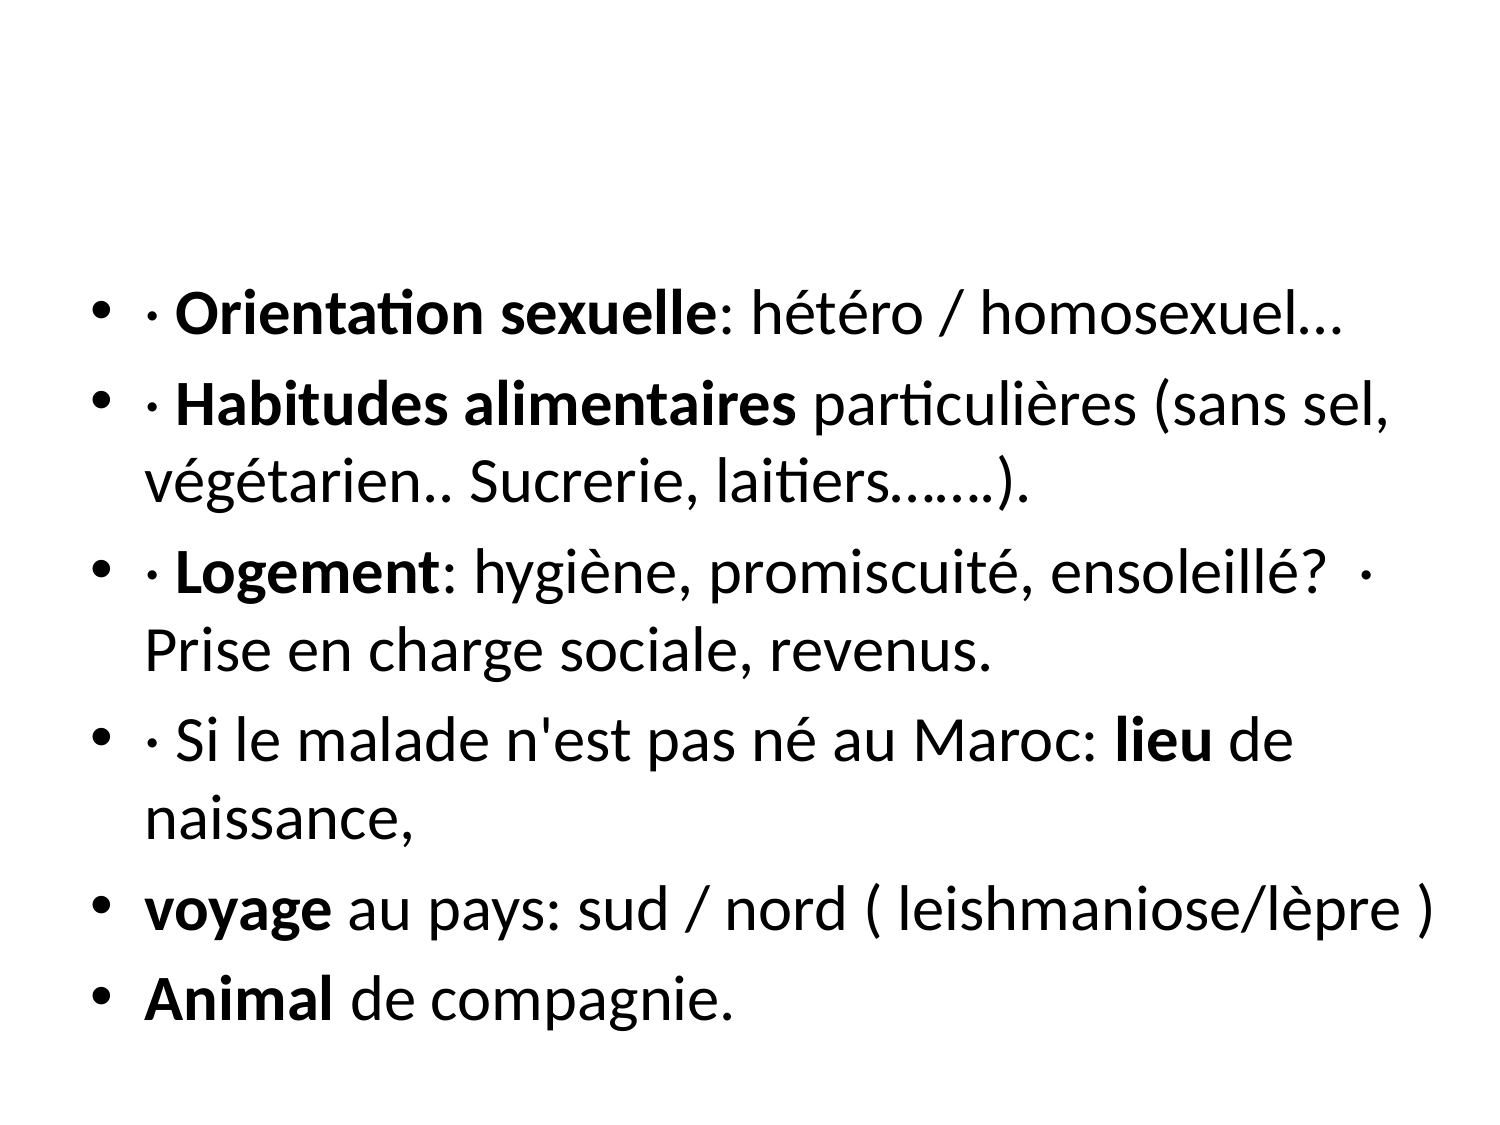

#
· Orientation sexuelle: hétéro / homosexuel…
· Habitudes alimentaires particulières (sans sel, végétarien.. Sucrerie, laitiers…….).
· Logement: hygiène, promiscuité, ensoleillé?  · Prise en charge sociale, revenus.
· Si le malade n'est pas né au Maroc: lieu de naissance,
voyage au pays: sud / nord ( leishmaniose/lèpre )
Animal de compagnie.